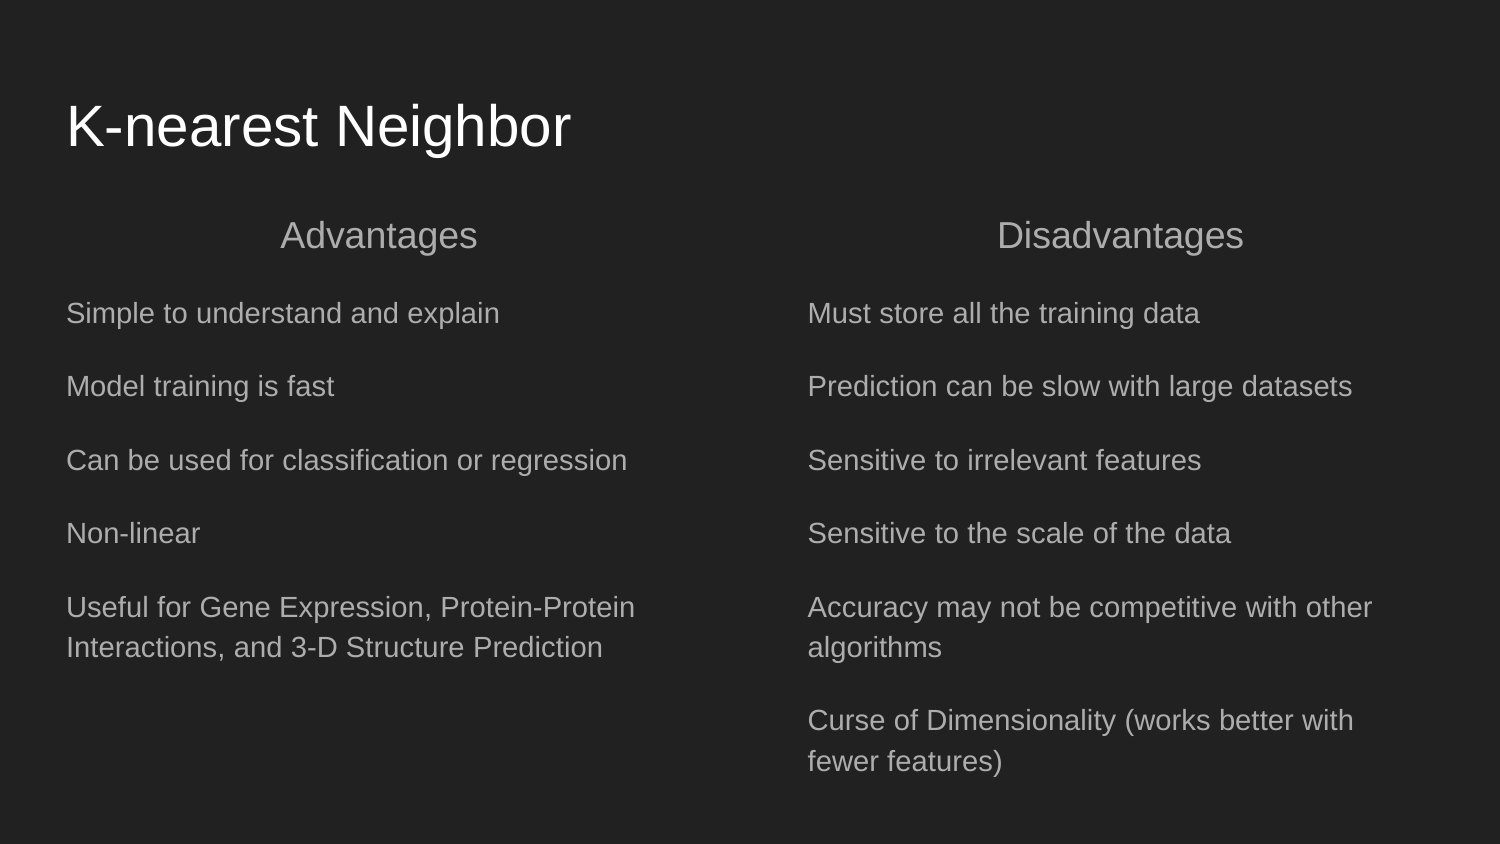

# K-nearest Neighbor
Advantages
Simple to understand and explain
Model training is fast
Can be used for classification or regression
Non-linear
Useful for Gene Expression, Protein-Protein Interactions, and 3-D Structure Prediction
Disadvantages
Must store all the training data
Prediction can be slow with large datasets
Sensitive to irrelevant features
Sensitive to the scale of the data
Accuracy may not be competitive with other algorithms
Curse of Dimensionality (works better with fewer features)